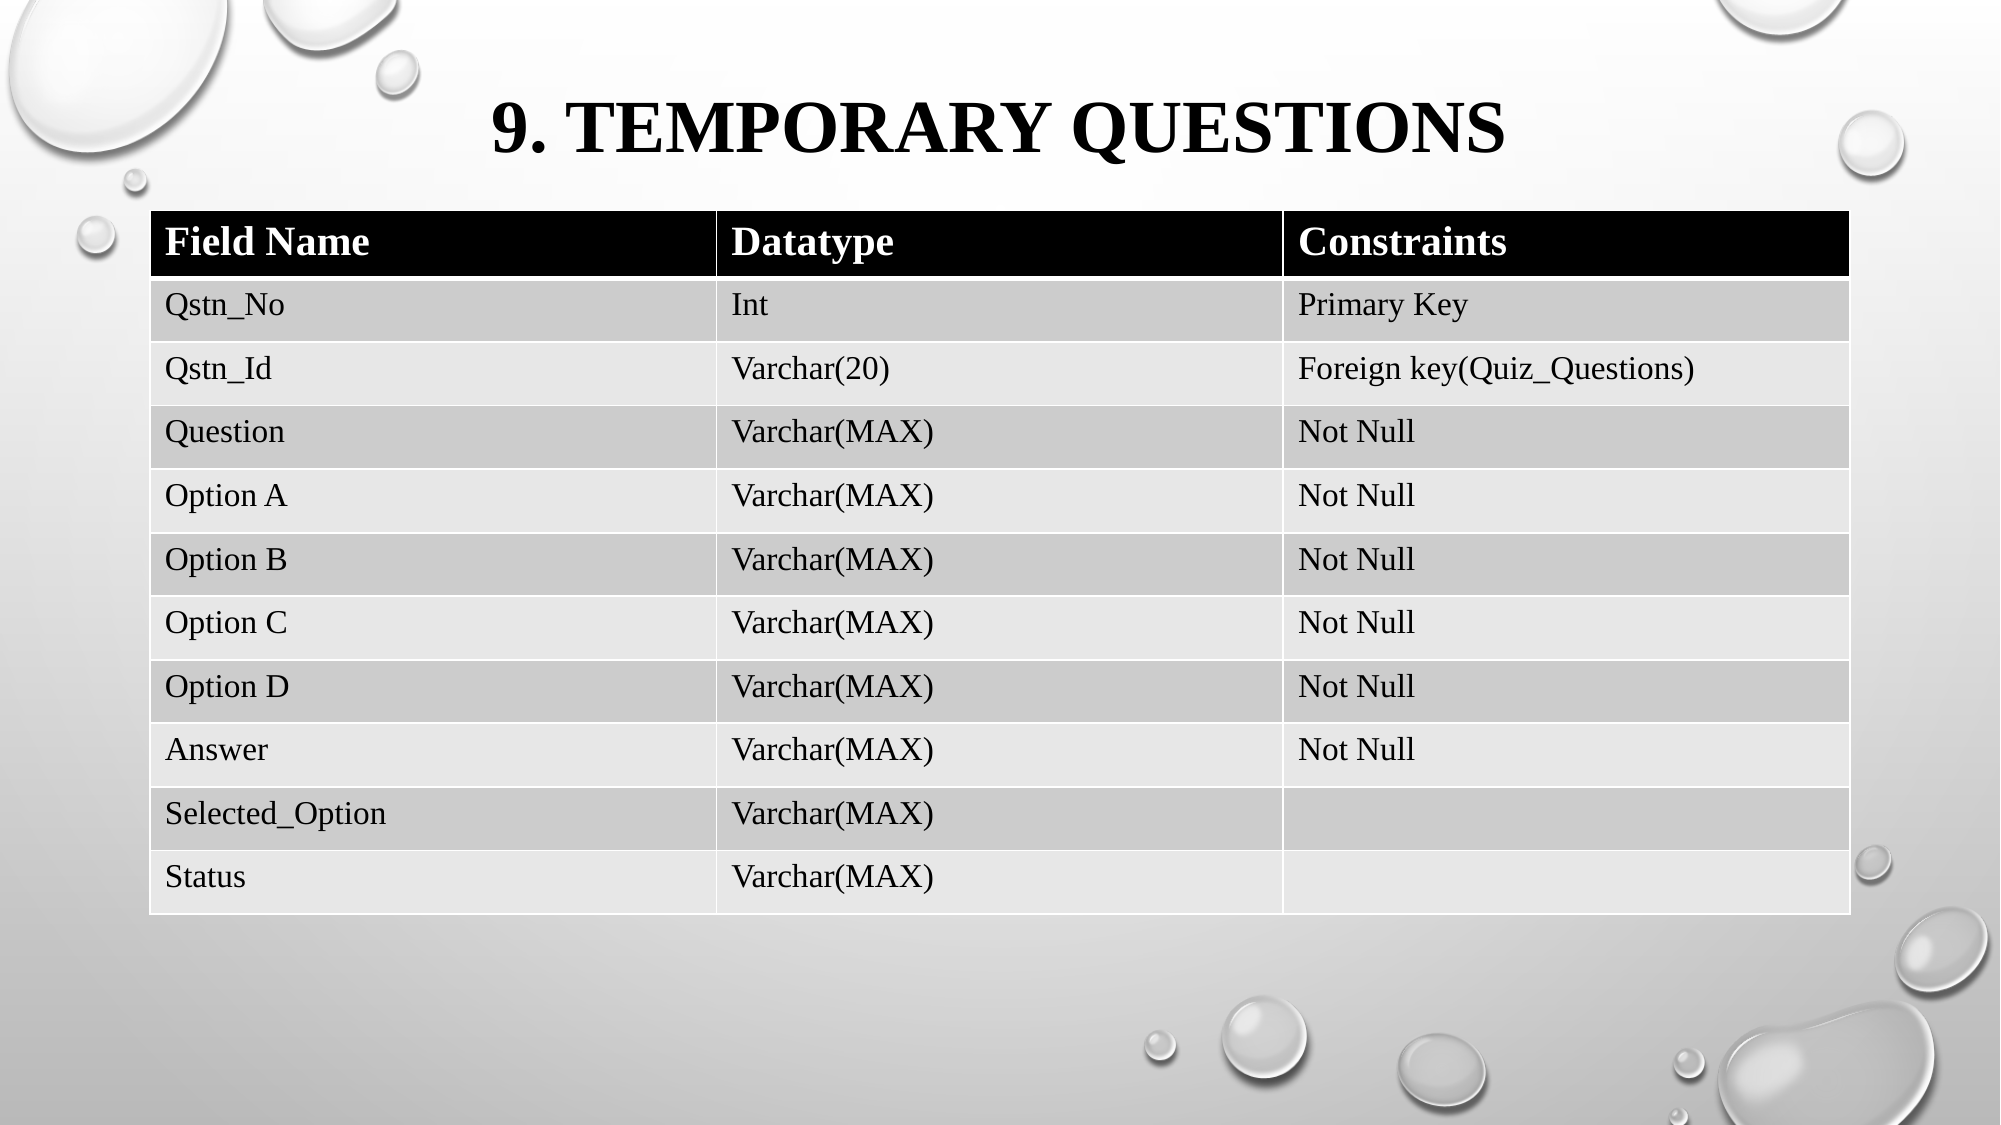

# 9. Temporary questions
| Field Name | Datatype | Constraints |
| --- | --- | --- |
| Qstn\_No | Int | Primary Key |
| Qstn\_Id | Varchar(20) | Foreign key(Quiz\_Questions) |
| Question | Varchar(MAX) | Not Null |
| Option A | Varchar(MAX) | Not Null |
| Option B | Varchar(MAX) | Not Null |
| Option C | Varchar(MAX) | Not Null |
| Option D | Varchar(MAX) | Not Null |
| Answer | Varchar(MAX) | Not Null |
| Selected\_Option | Varchar(MAX) |  |
| Status | Varchar(MAX) |  |